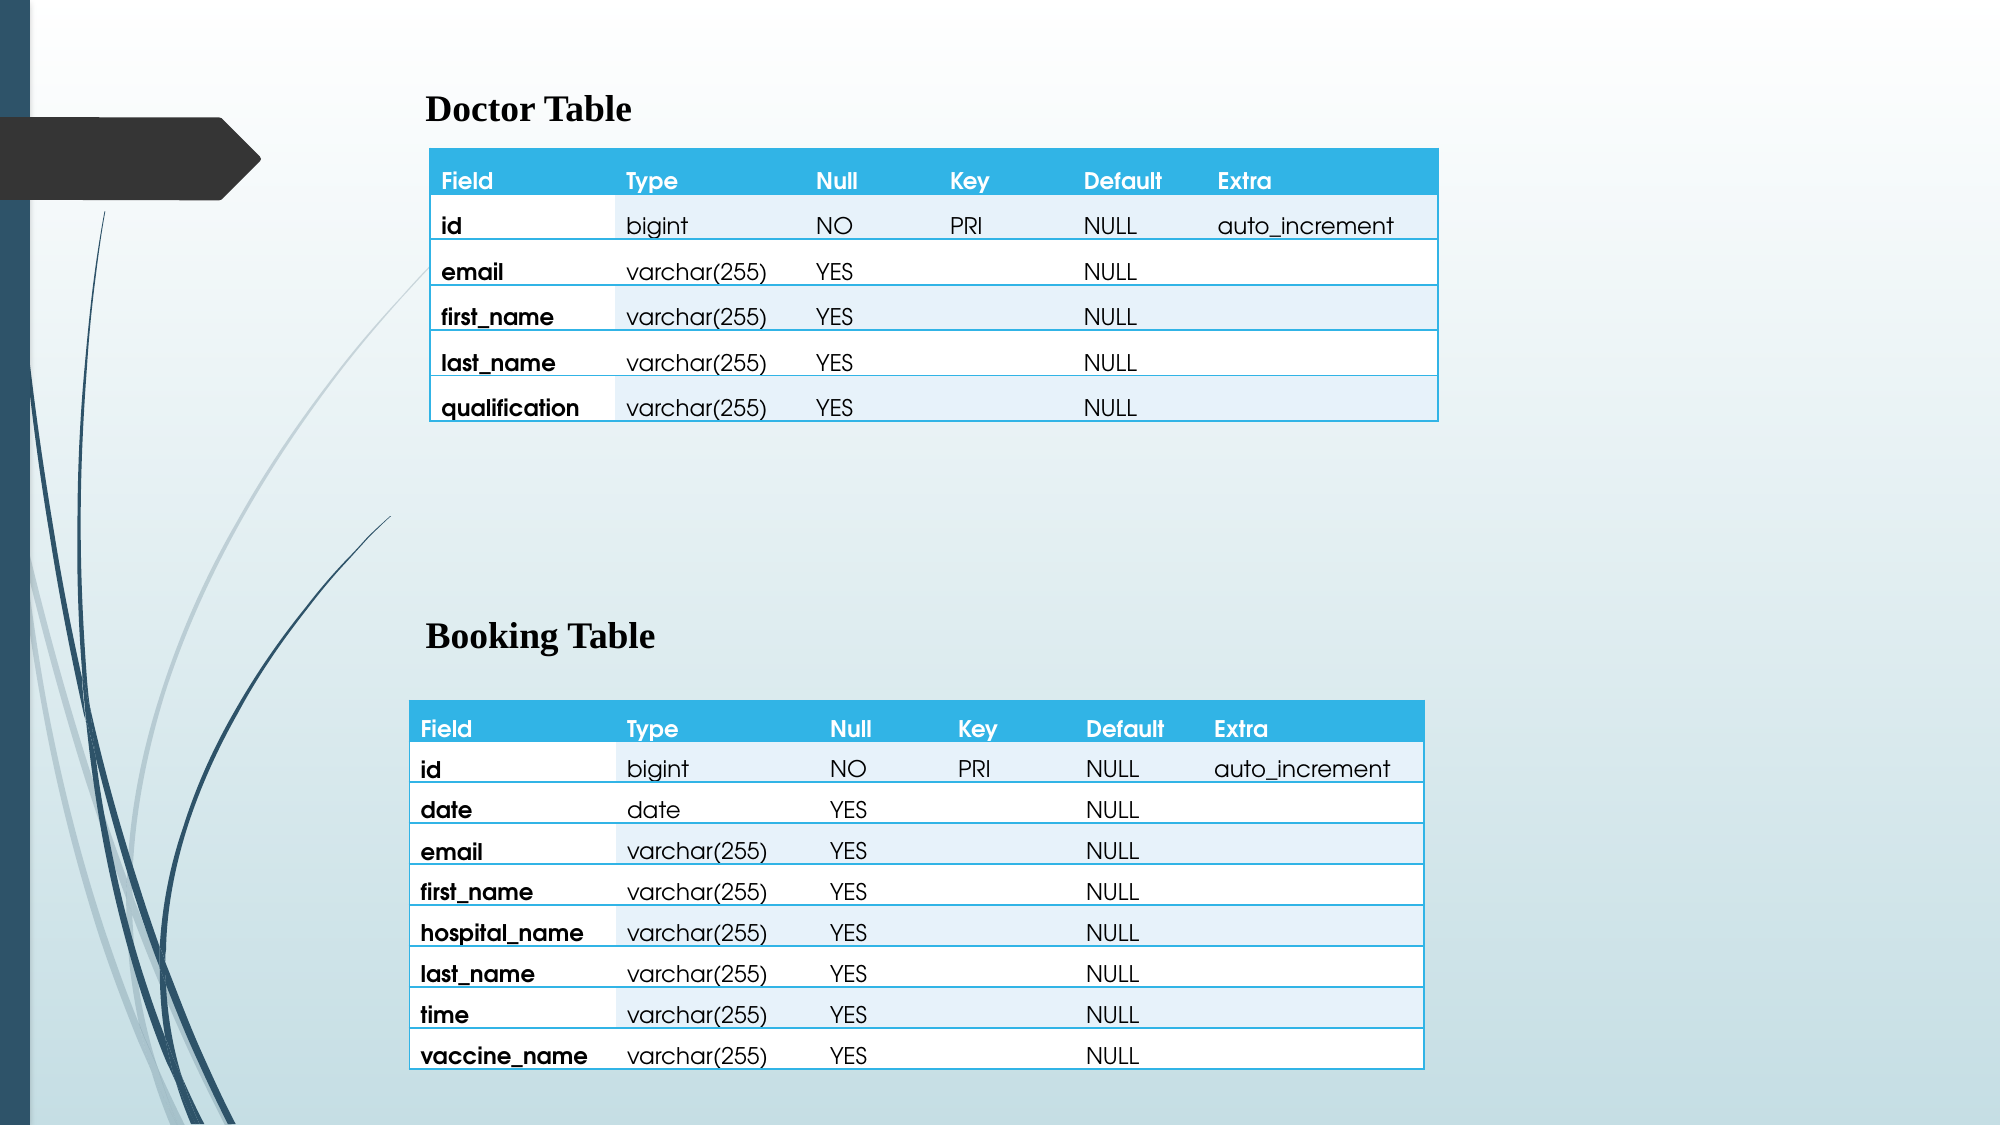

Doctor Table
| Field | Type | Null | Key | Default | Extra |
| --- | --- | --- | --- | --- | --- |
| id | bigint | NO | PRI | NULL | auto\_increment |
| email | varchar(255) | YES |  | NULL |  |
| first\_name | varchar(255) | YES |  | NULL |  |
| last\_name | varchar(255) | YES |  | NULL |  |
| qualification | varchar(255) | YES |  | NULL |  |
Booking Table
| Field | Type | Null | Key | Default | Extra |
| --- | --- | --- | --- | --- | --- |
| id | bigint | NO | PRI | NULL | auto\_increment |
| date | date | YES |  | NULL |  |
| email | varchar(255) | YES |  | NULL |  |
| first\_name | varchar(255) | YES |  | NULL |  |
| hospital\_name | varchar(255) | YES |  | NULL |  |
| last\_name | varchar(255) | YES |  | NULL |  |
| time | varchar(255) | YES |  | NULL |  |
| vaccine\_name | varchar(255) | YES |  | NULL |  |